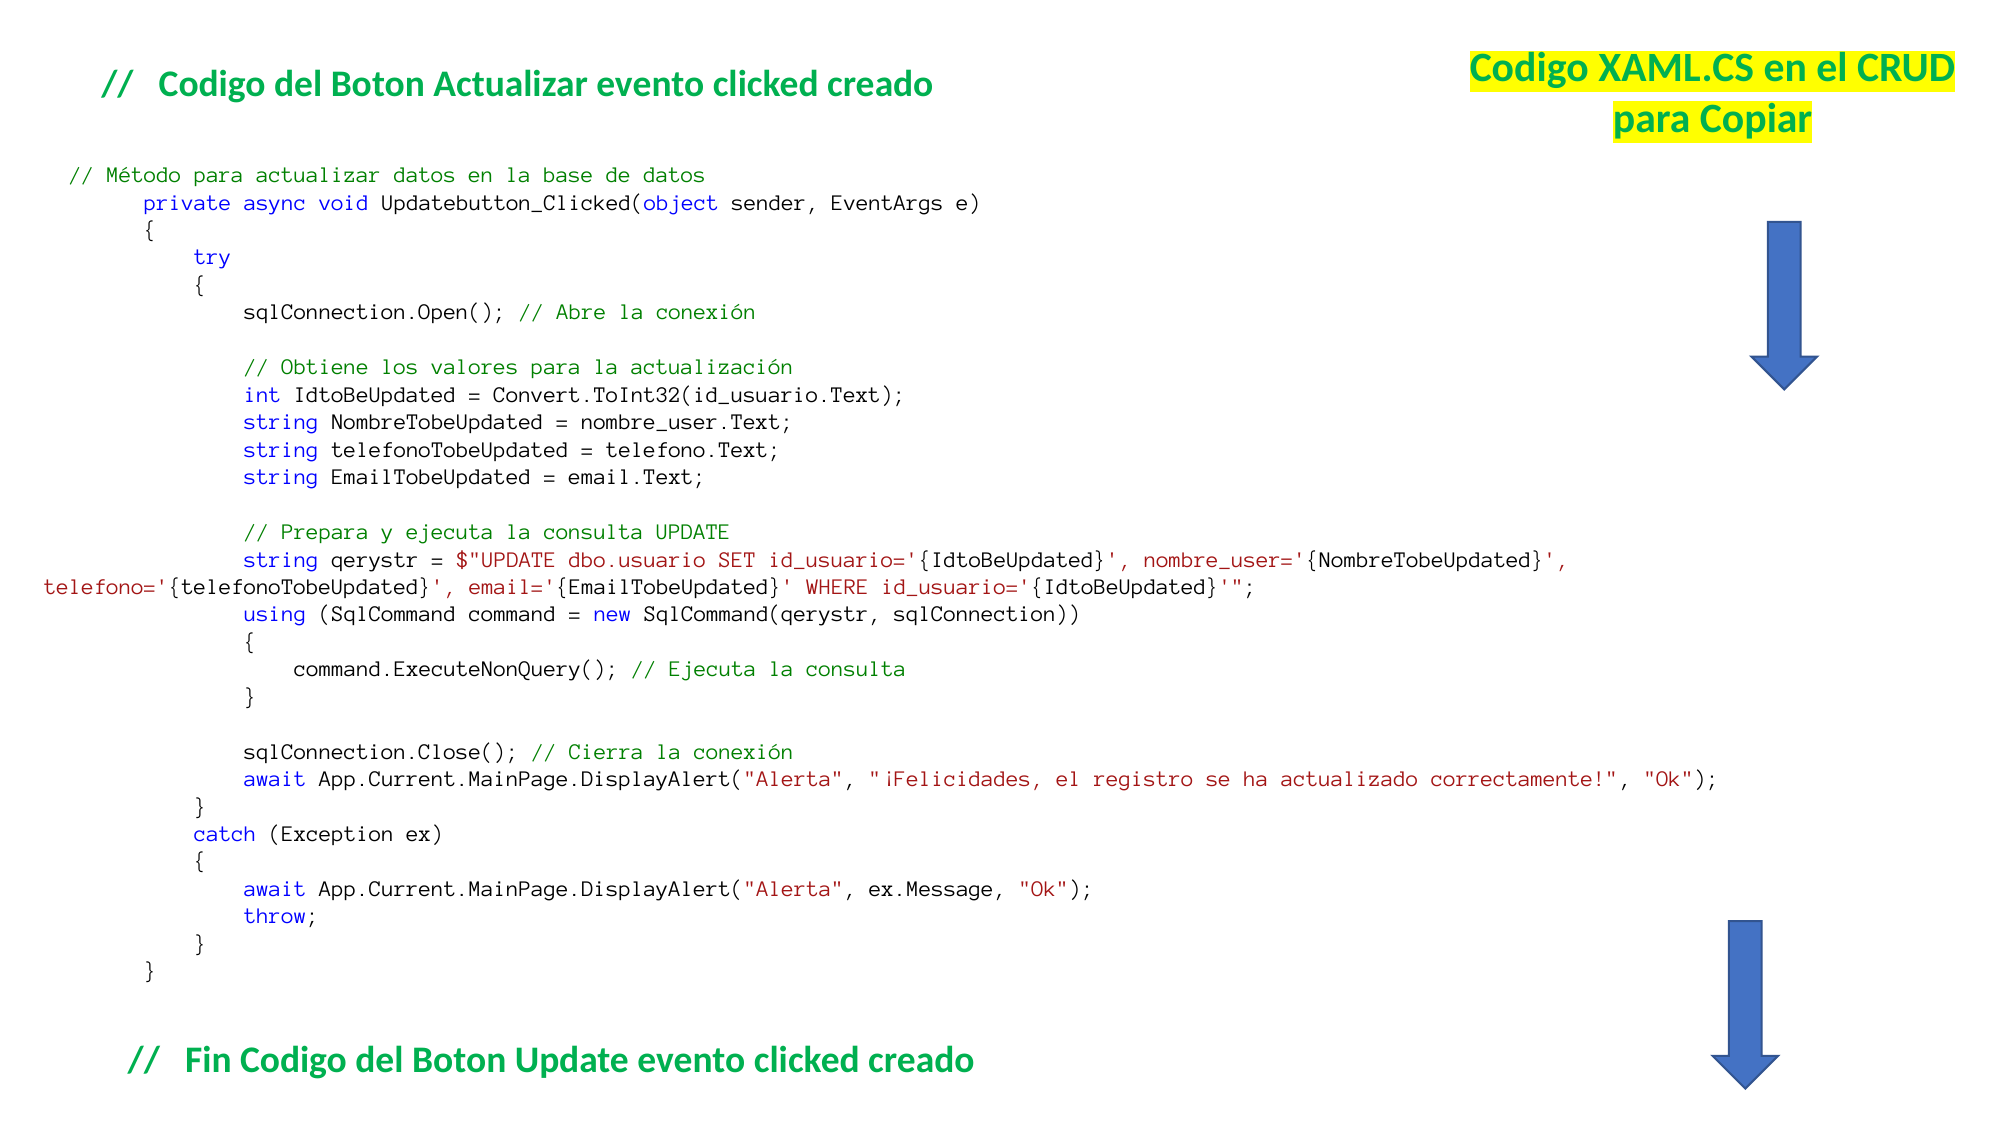

Codigo XAML.CS en el CRUD para Copiar
//   Codigo del Boton Actualizar evento clicked creado
  // Método para actualizar datos en la base de datos
        private async void Updatebutton_Clicked(object sender, EventArgs e)
        {
            try
            {
                sqlConnection.Open(); // Abre la conexión

                // Obtiene los valores para la actualización
                int IdtoBeUpdated = Convert.ToInt32(id_usuario.Text);
                string NombreTobeUpdated = nombre_user.Text;
                string telefonoTobeUpdated = telefono.Text;
                string EmailTobeUpdated = email.Text;

                // Prepara y ejecuta la consulta UPDATE
                string qerystr = $"UPDATE dbo.usuario SET id_usuario='{IdtoBeUpdated}', nombre_user='{NombreTobeUpdated}', telefono='{telefonoTobeUpdated}', email='{EmailTobeUpdated}' WHERE id_usuario='{IdtoBeUpdated}'";
                using (SqlCommand command = new SqlCommand(qerystr, sqlConnection))
                {
                    command.ExecuteNonQuery(); // Ejecuta la consulta
                }

                sqlConnection.Close(); // Cierra la conexión
                await App.Current.MainPage.DisplayAlert("Alerta", "¡Felicidades, el registro se ha actualizado correctamente!", "Ok");
            }
            catch (Exception ex)
            {
                await App.Current.MainPage.DisplayAlert("Alerta", ex.Message, "Ok");
                throw;
            }
        }

//   Fin Codigo del Boton Update evento clicked creado